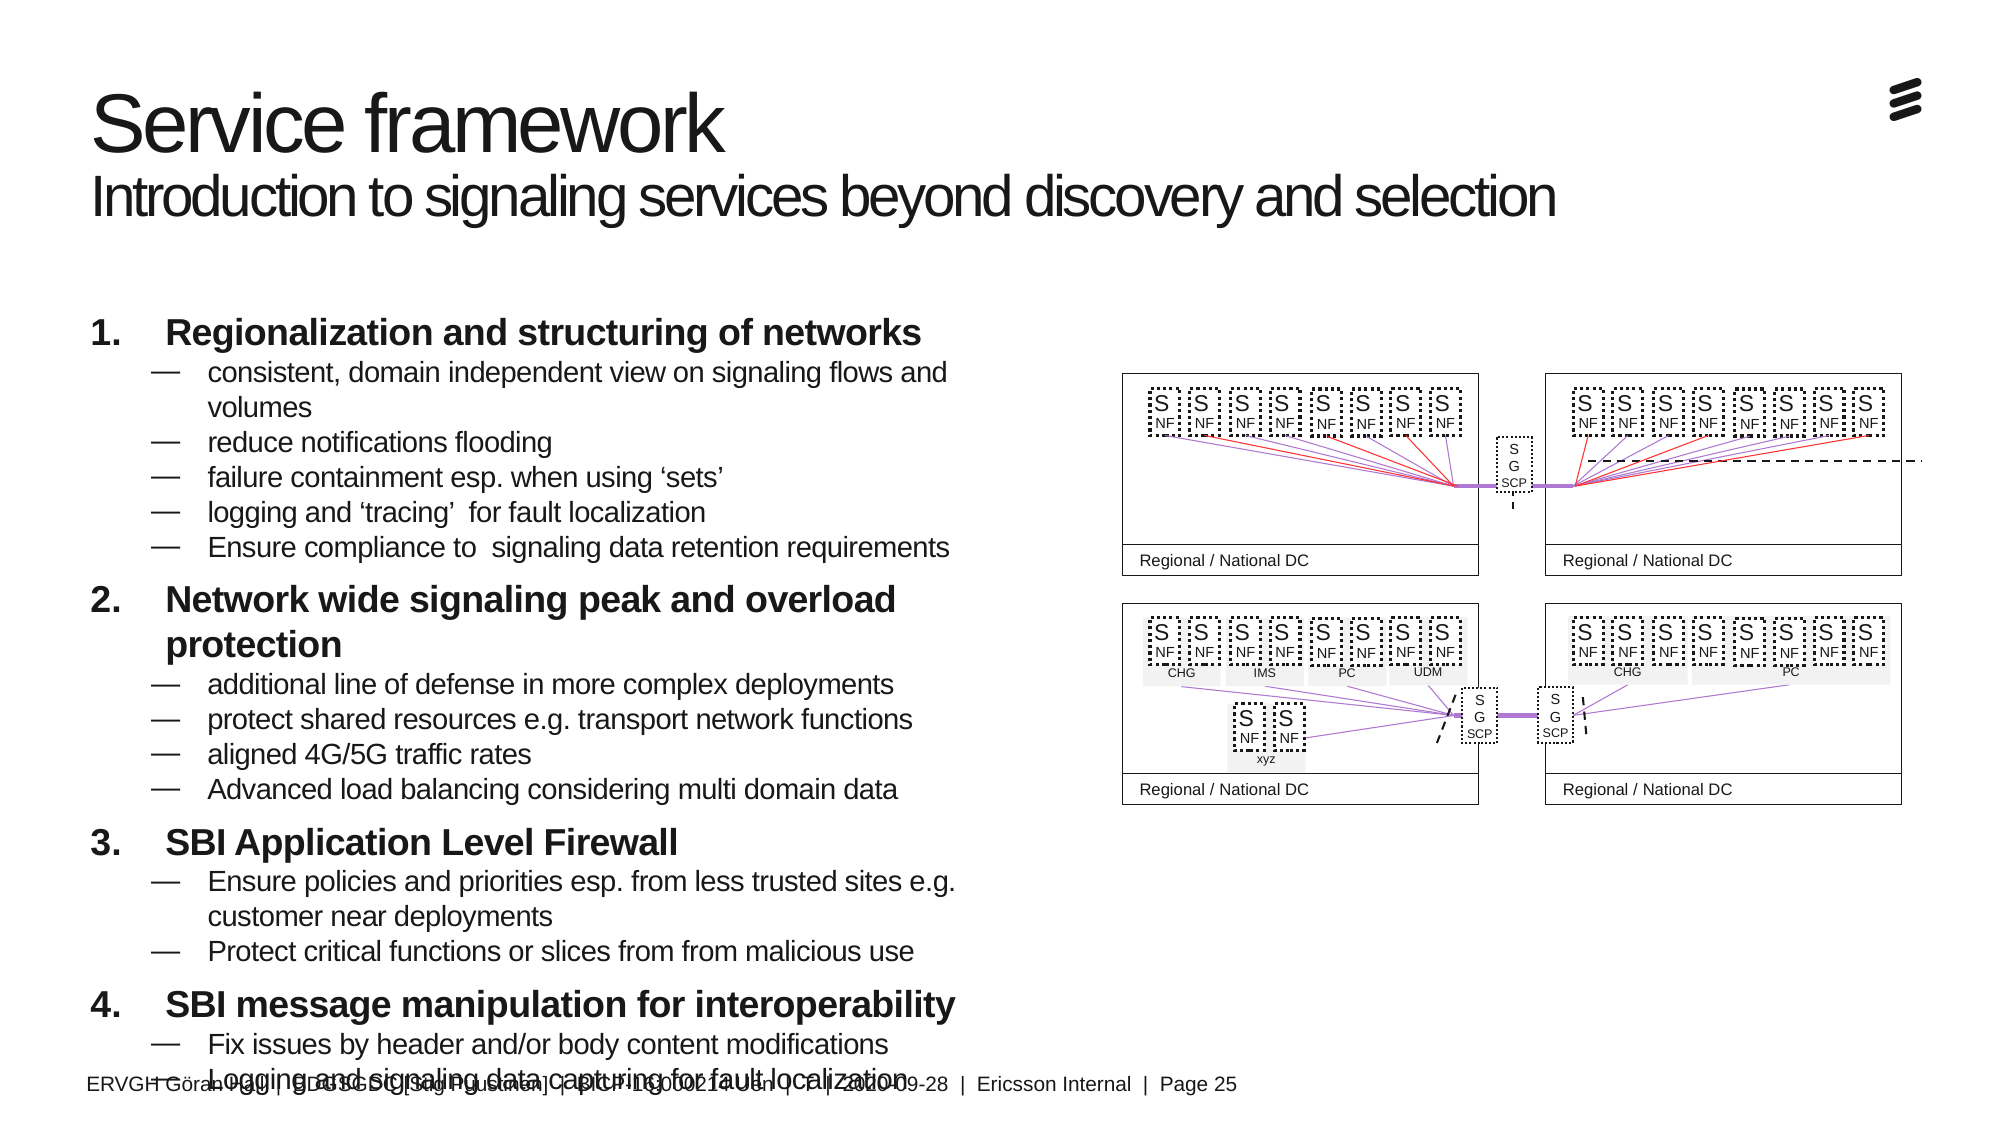

# Service framework Introduction to signaling services beyond discovery and selection
Regionalization and structuring of networks
consistent, domain independent view on signaling flows and volumes
reduce notifications flooding
failure containment esp. when using ‘sets’
logging and ‘tracing’  for fault localization
Ensure compliance to  signaling data retention requirements
Network wide signaling peak and overload protection
additional line of defense in more complex deployments
protect shared resources e.g. transport network functions
aligned 4G/5G traffic rates
Advanced load balancing considering multi domain data
SBI Application Level Firewall
Ensure policies and priorities esp. from less trusted sites e.g. customer near deployments
Protect critical functions or slices from from malicious use
SBI message manipulation for interoperability
Fix issues by header and/or body content modifications
Logging and signaling data capturing for fault localization

Regional / National DC

Regional / National DC
S
NF
S
NF
S
NF
S
NF
S
NF
S
NF
S
NF
S
NF
S
NF
S
NF
S
NF
S
NF
S
NF
S
NF
S
NF
S
NF







Regional / National DC

Regional / National DC
PC
CHG
UDM
IMS
PC
CHG
S
NF
S
NF
S
NF
S
NF
S
NF
S
NF
S
NF
S
NF
S
NF
S
NF
S
NF
S
NF
S
NF
S
NF
S
NF
S
NF
xyz
S
NF
S
NF








S
G
SCP
S
G
SCP
S
G
SCP